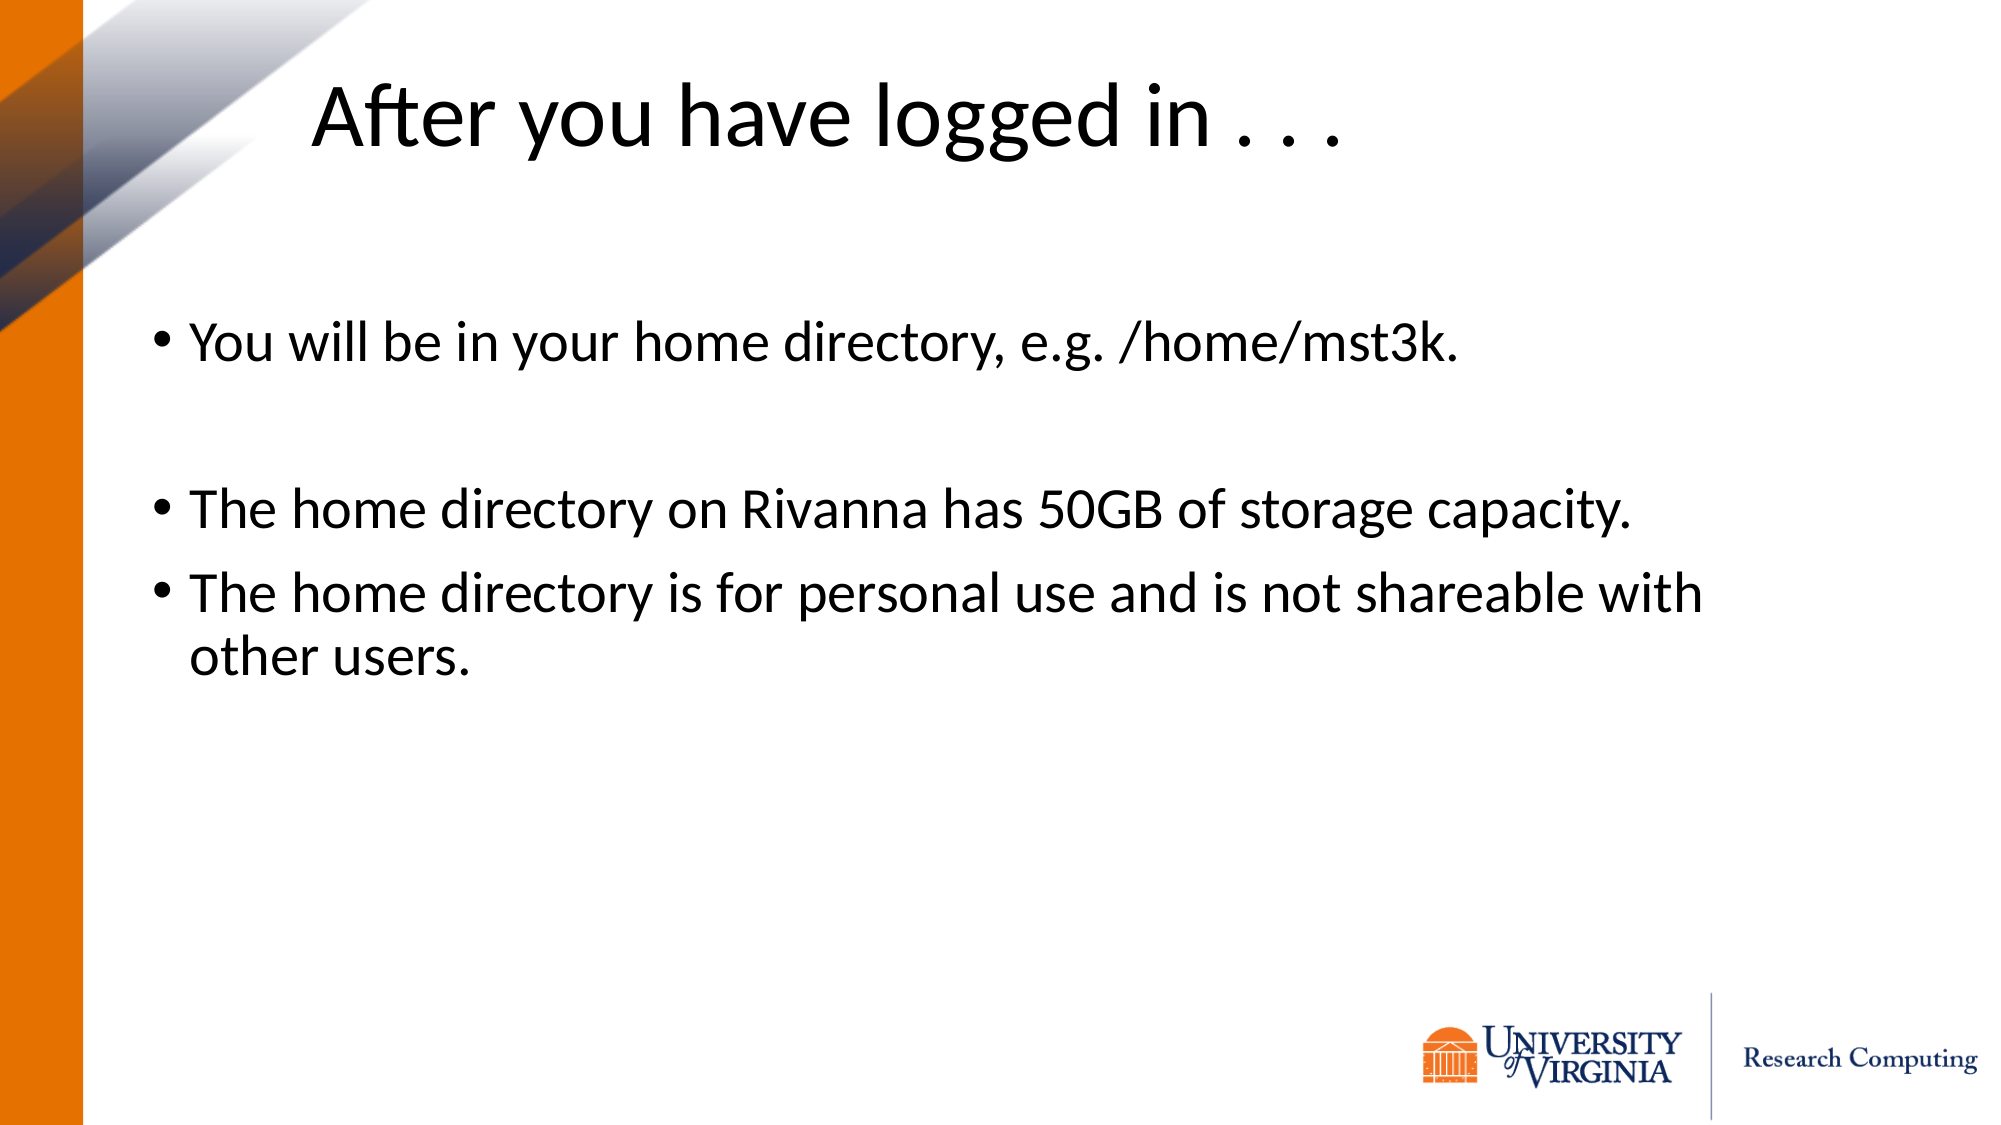

# After you have logged in . . .
You will be in your home directory, e.g. /home/mst3k.

The home directory on Rivanna has 50GB of storage capacity.
The home directory is for personal use and is not shareable with other users.